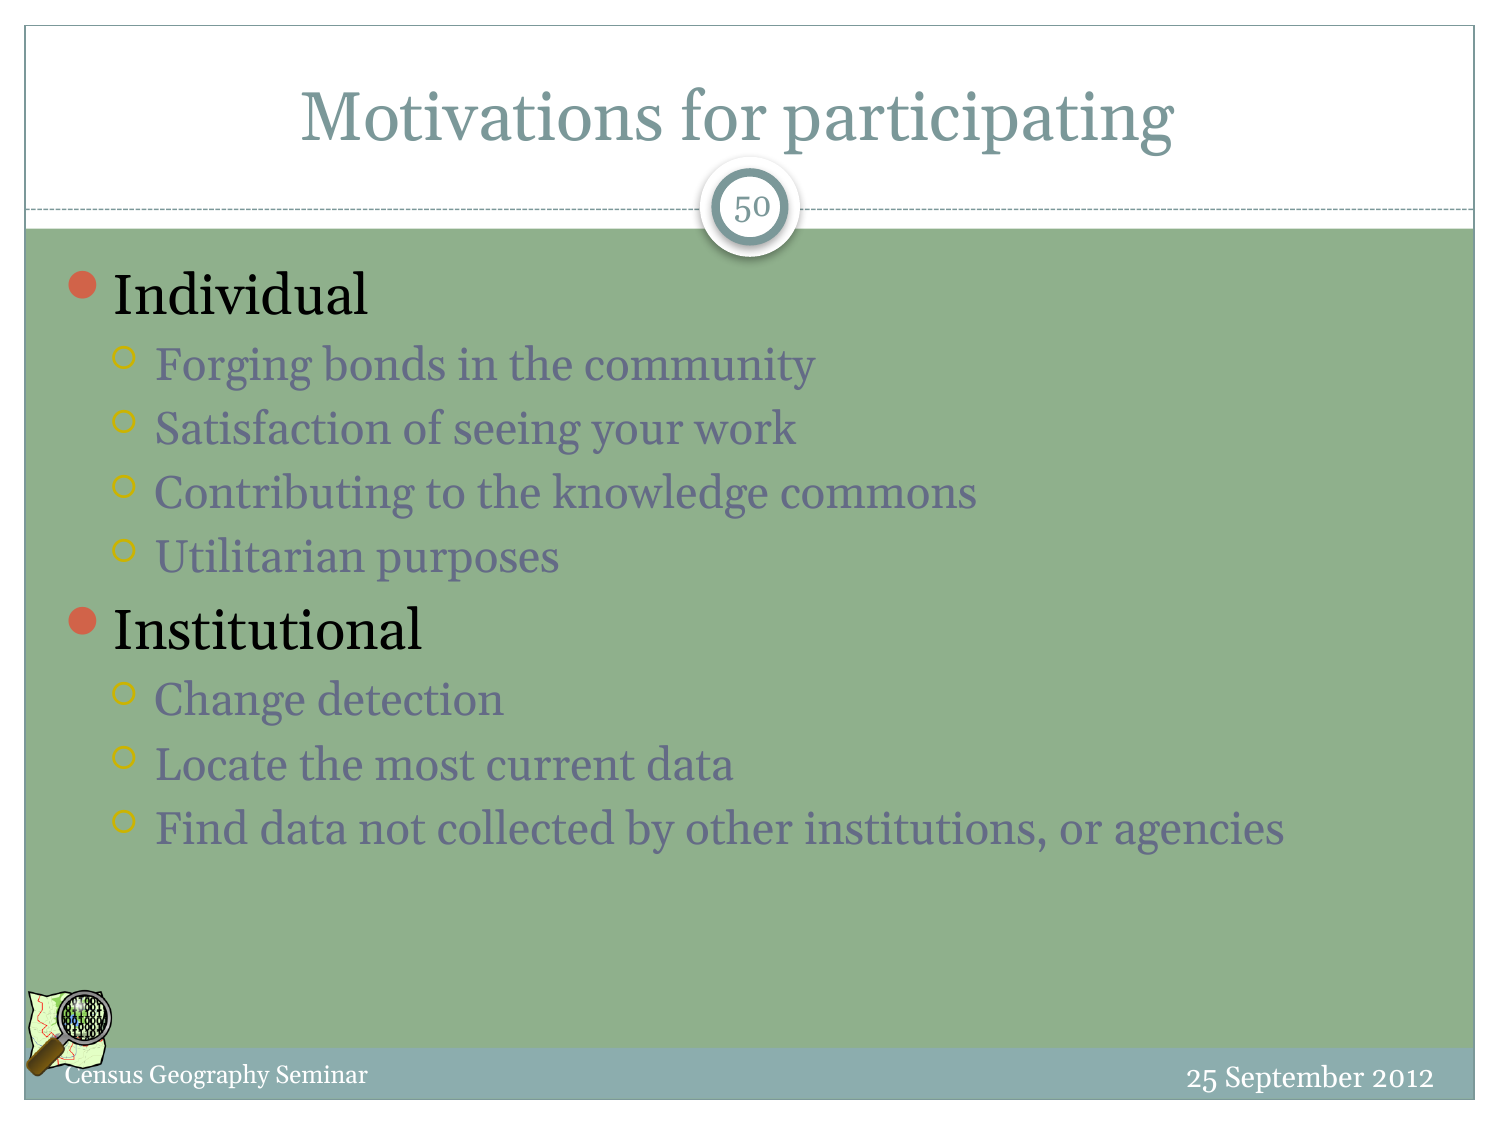

# Motivations for participating
50
Individual
Forging bonds in the community
Satisfaction of seeing your work
Contributing to the knowledge commons
Utilitarian purposes
Institutional
Change detection
Locate the most current data
Find data not collected by other institutions, or agencies
25 September 2012
Census Geography Seminar